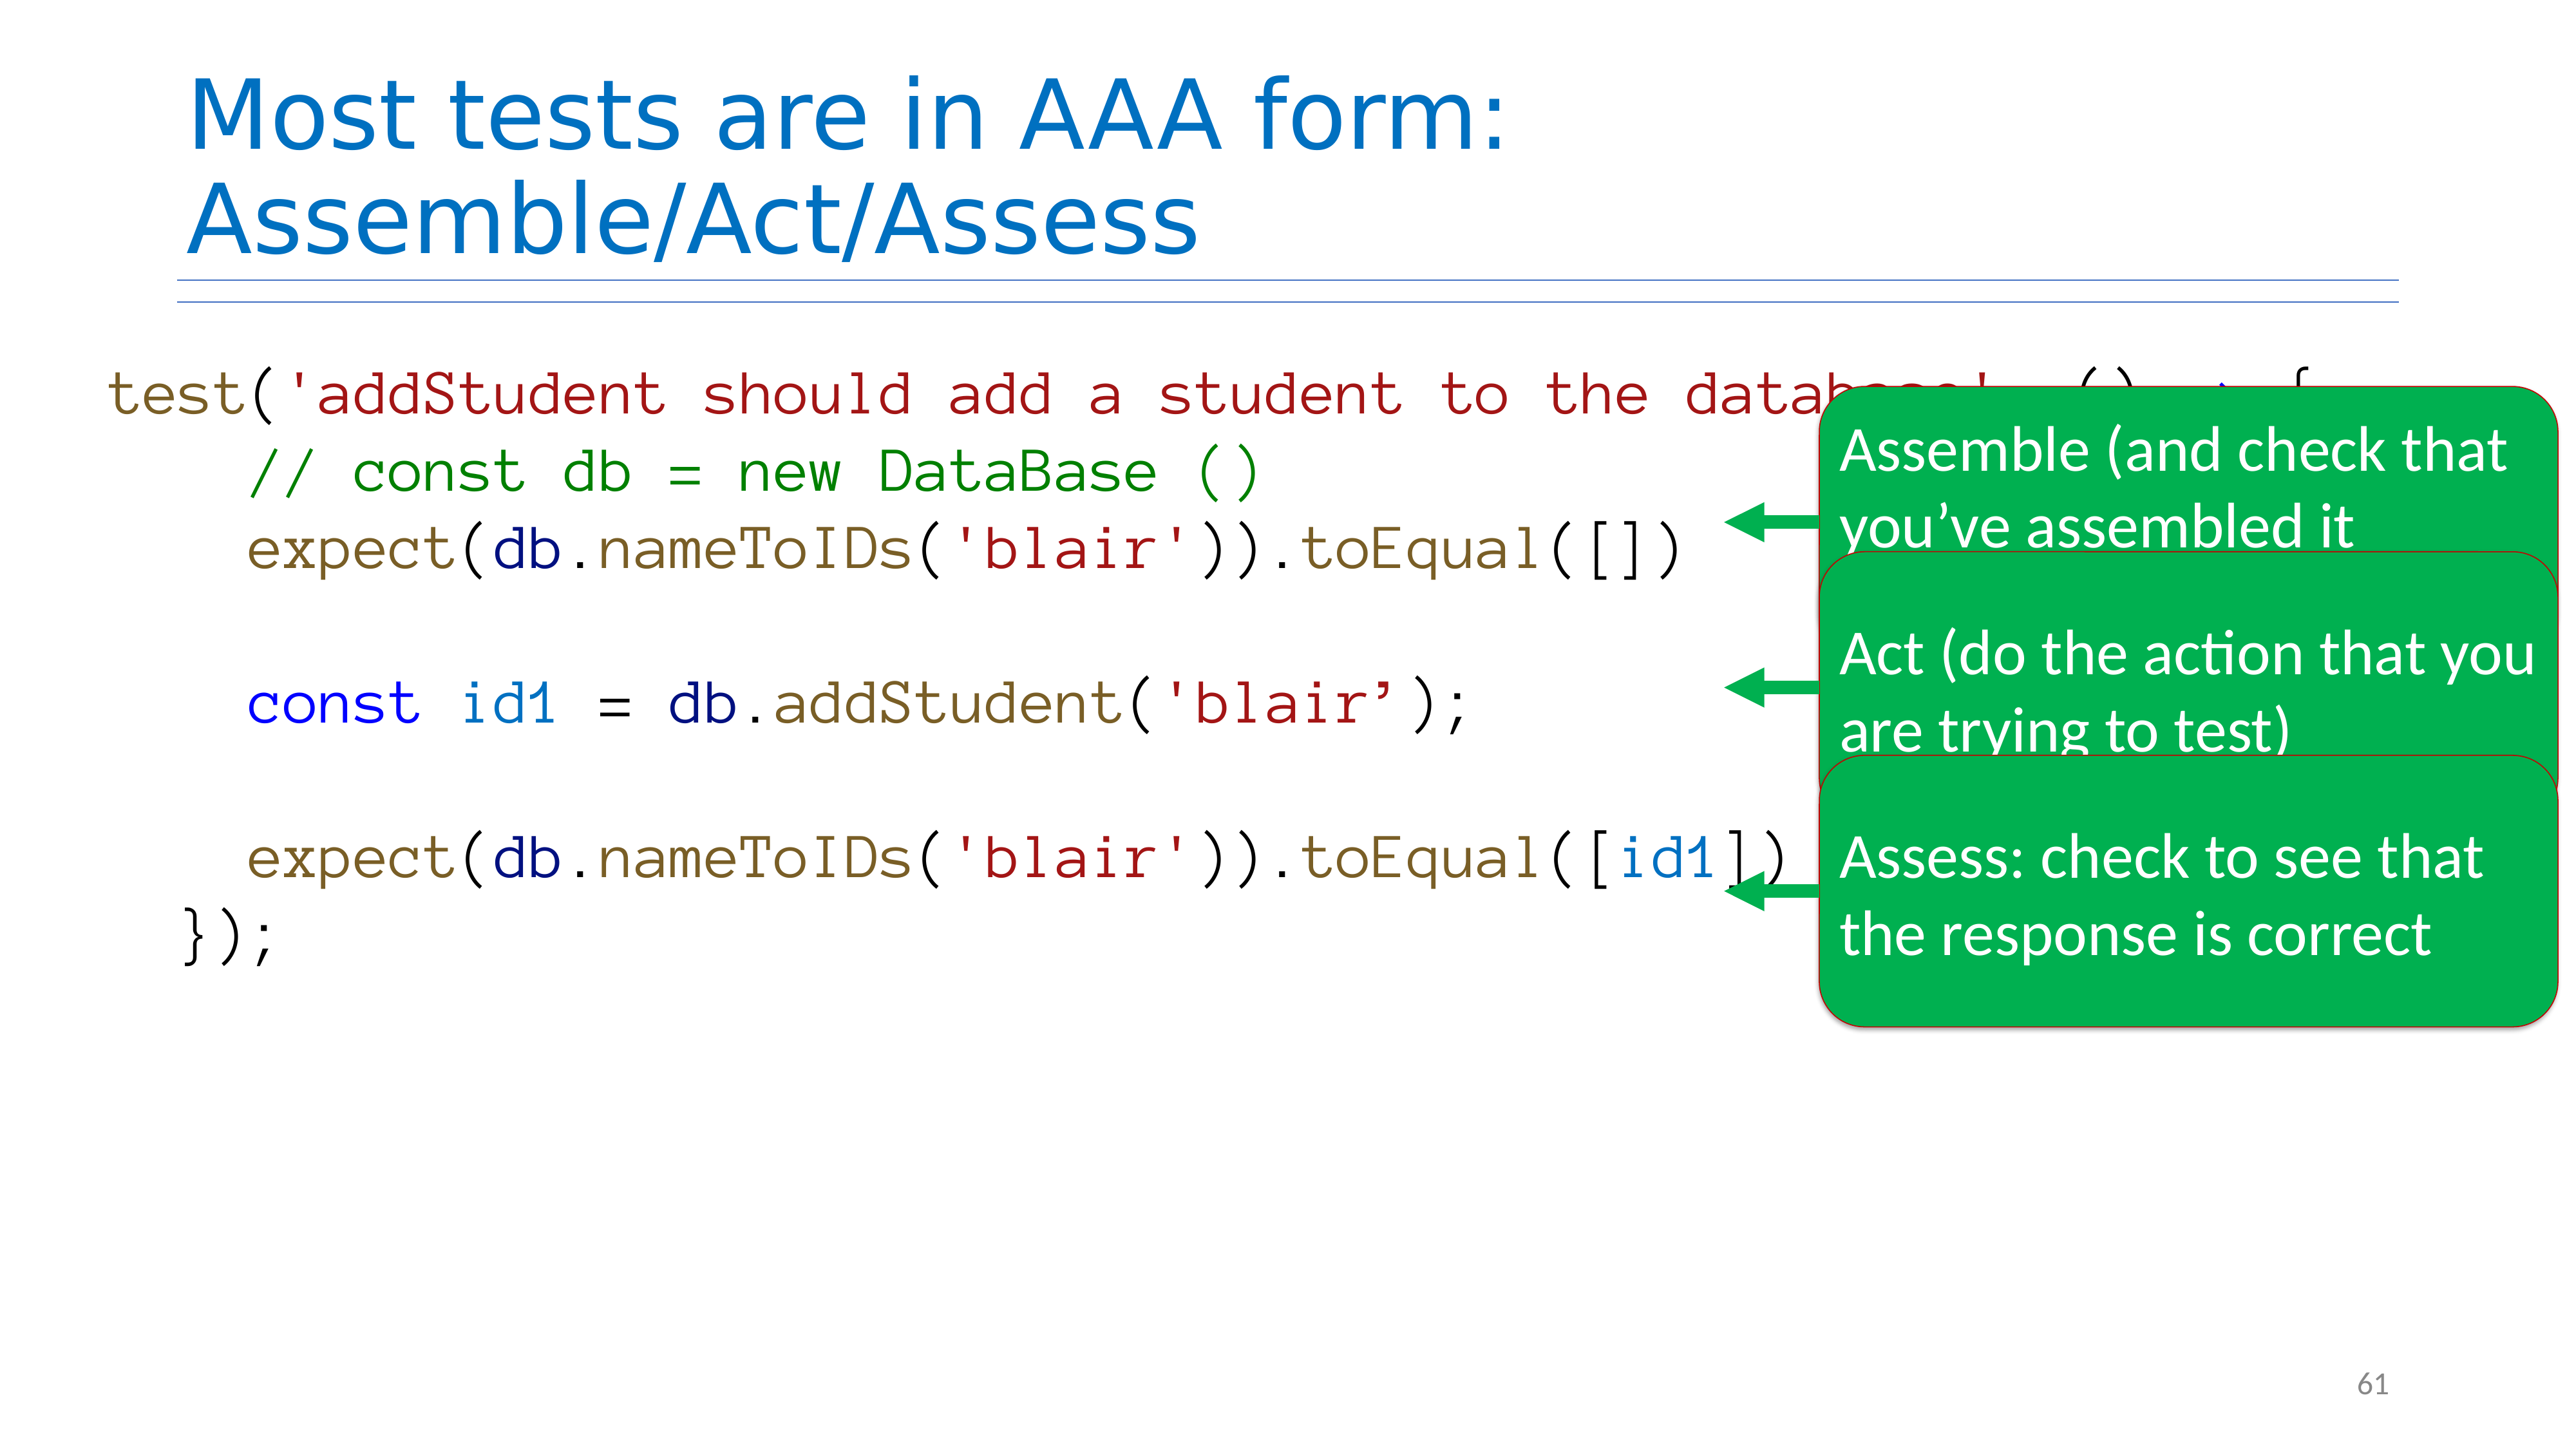

# Most tests are in AAA form: Assemble/Act/Assess
test('addStudent should add a student to the database', () => {
    // const db = new DataBase ()
    expect(db.nameToIDs('blair')).toEqual([])

    const id1 = db.addStudent('blair’);

    expect(db.nameToIDs('blair')).toEqual([id1])
  });
Assemble (and check that you’ve assembled it correctly)
Act (do the action that you are trying to test)
Assess: check to see that the response is correct
61